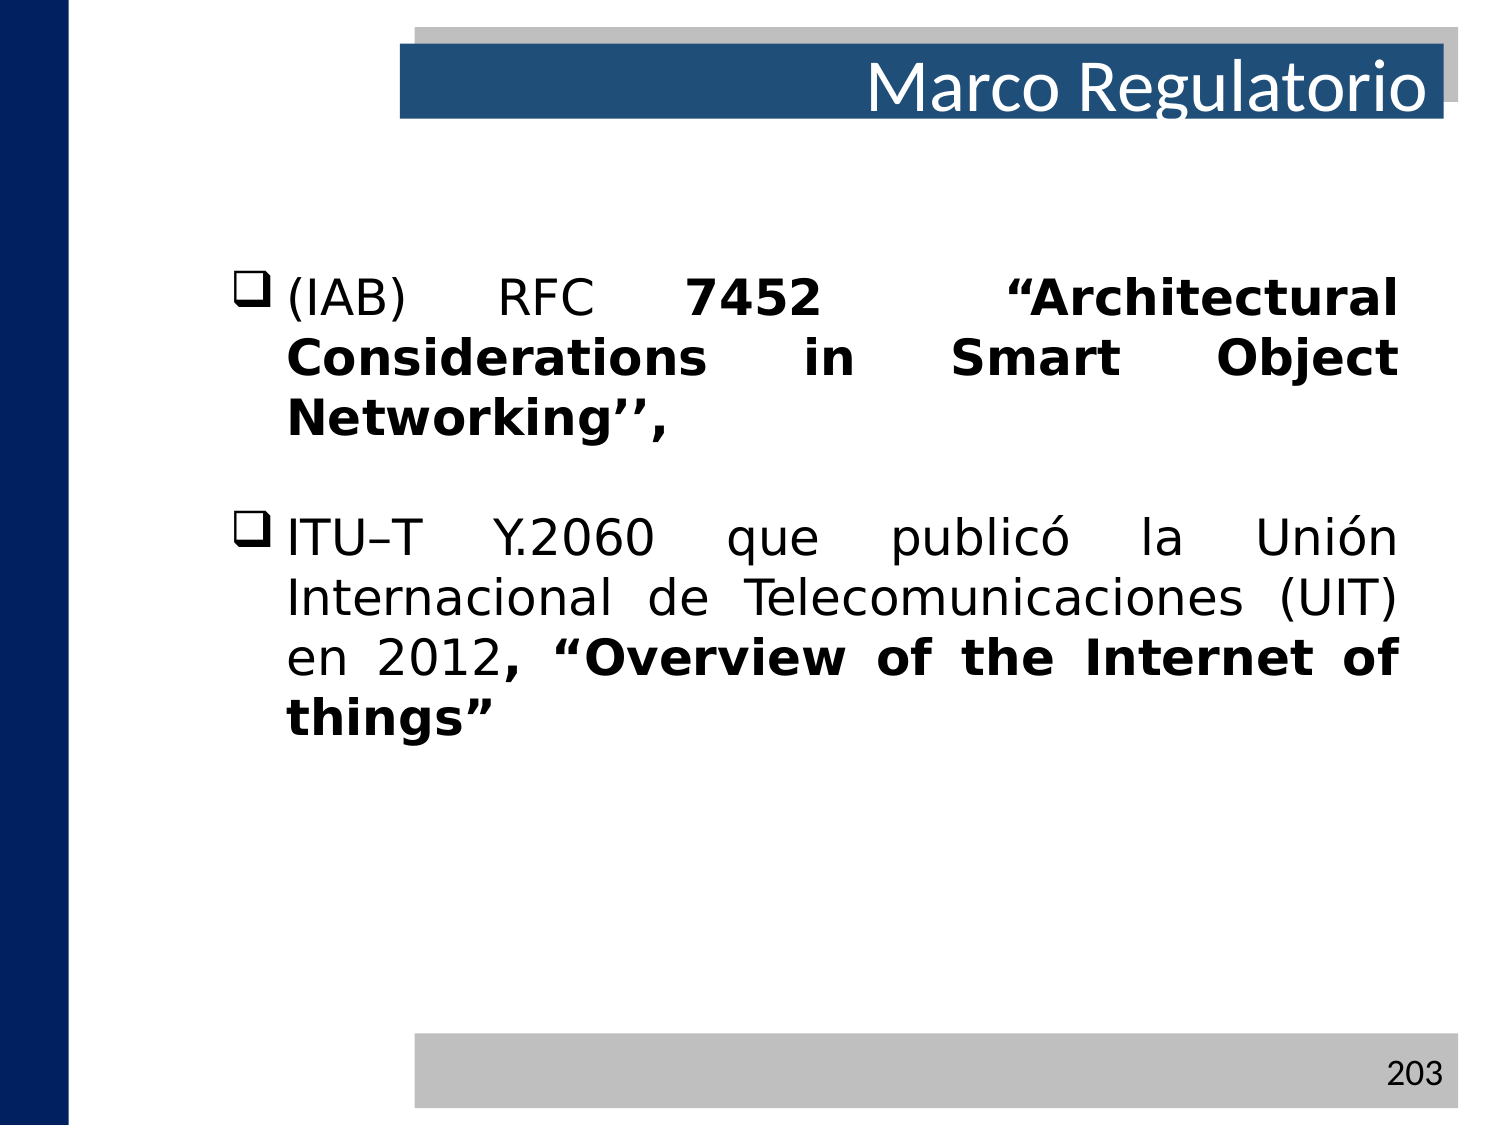

Marco Regulatorio
(IAB) RFC 7452  “Architectural Considerations in Smart Object Networking’’,

ITU–T Y.2060 que publicó la Unión Internacional de Telecomunicaciones (UIT) en 2012, “Overview of the Internet of things”
203